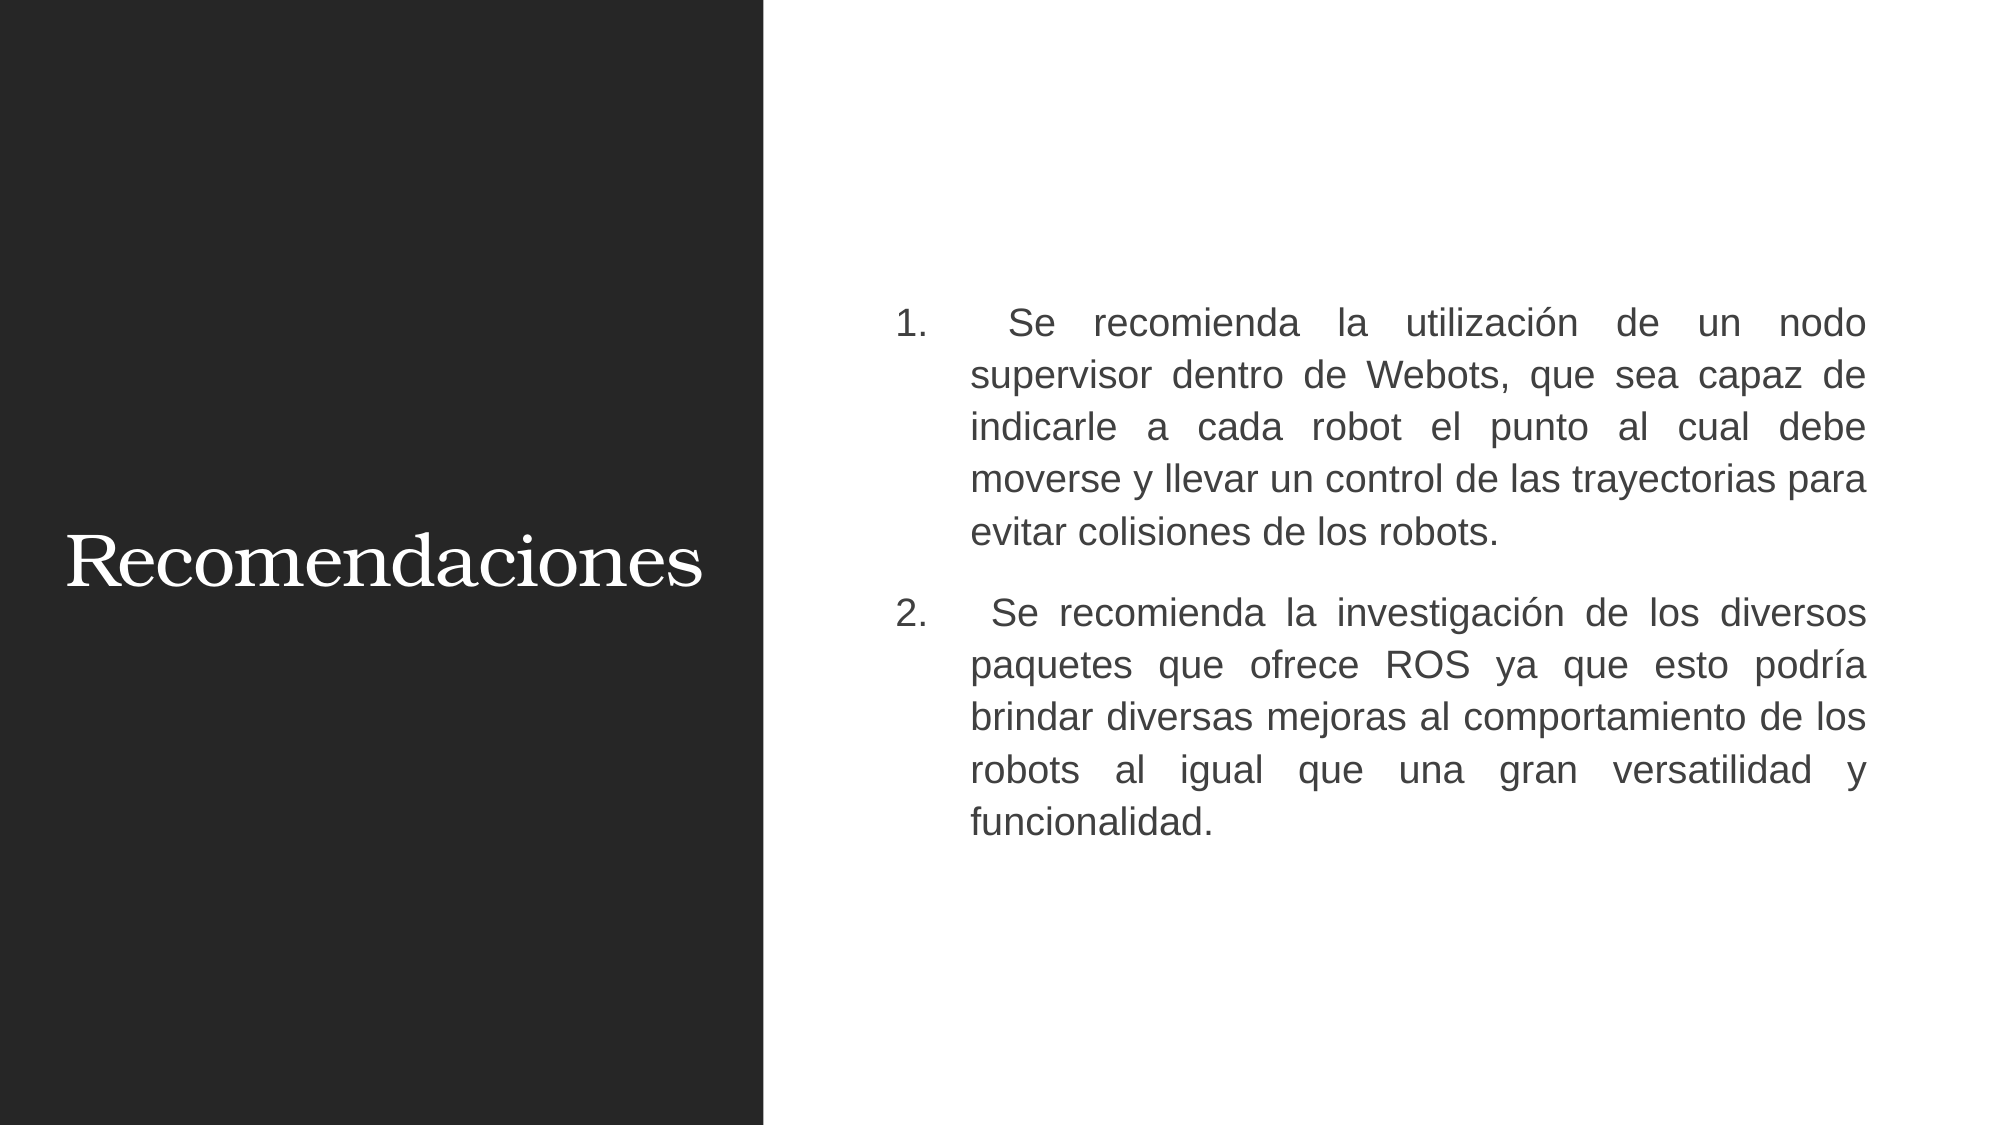

Se recomienda la utilización de un nodo supervisor dentro de Webots, que sea capaz de indicarle a cada robot el punto al cual debe moverse y llevar un control de las trayectorias para evitar colisiones de los robots.
 Se recomienda la investigación de los diversos paquetes que ofrece ROS ya que esto podría brindar diversas mejoras al comportamiento de los robots al igual que una gran versatilidad y funcionalidad.
# Recomendaciones